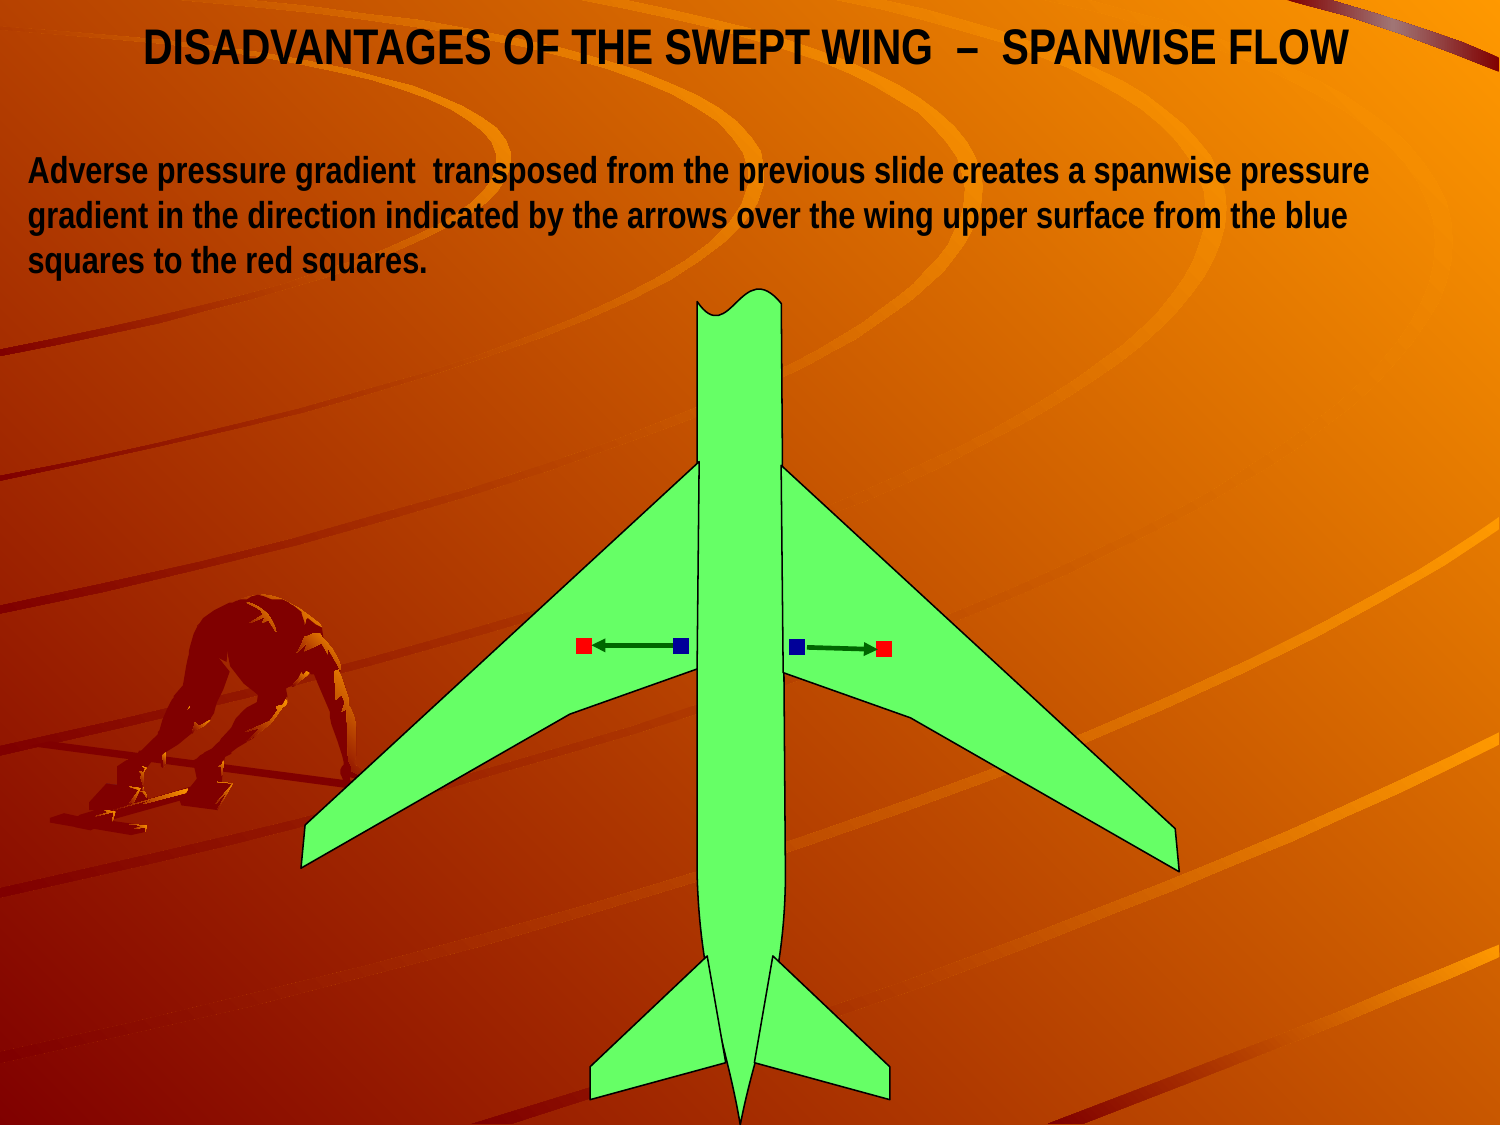

DISADVANTAGES OF THE SWEPT WING  –  SPANWISE FLOW
Adverse pressure gradient  transposed from the previous slide creates a spanwise pressure gradient in the direction indicated by the arrows over the wing upper surface from the blue squares to the red squares.